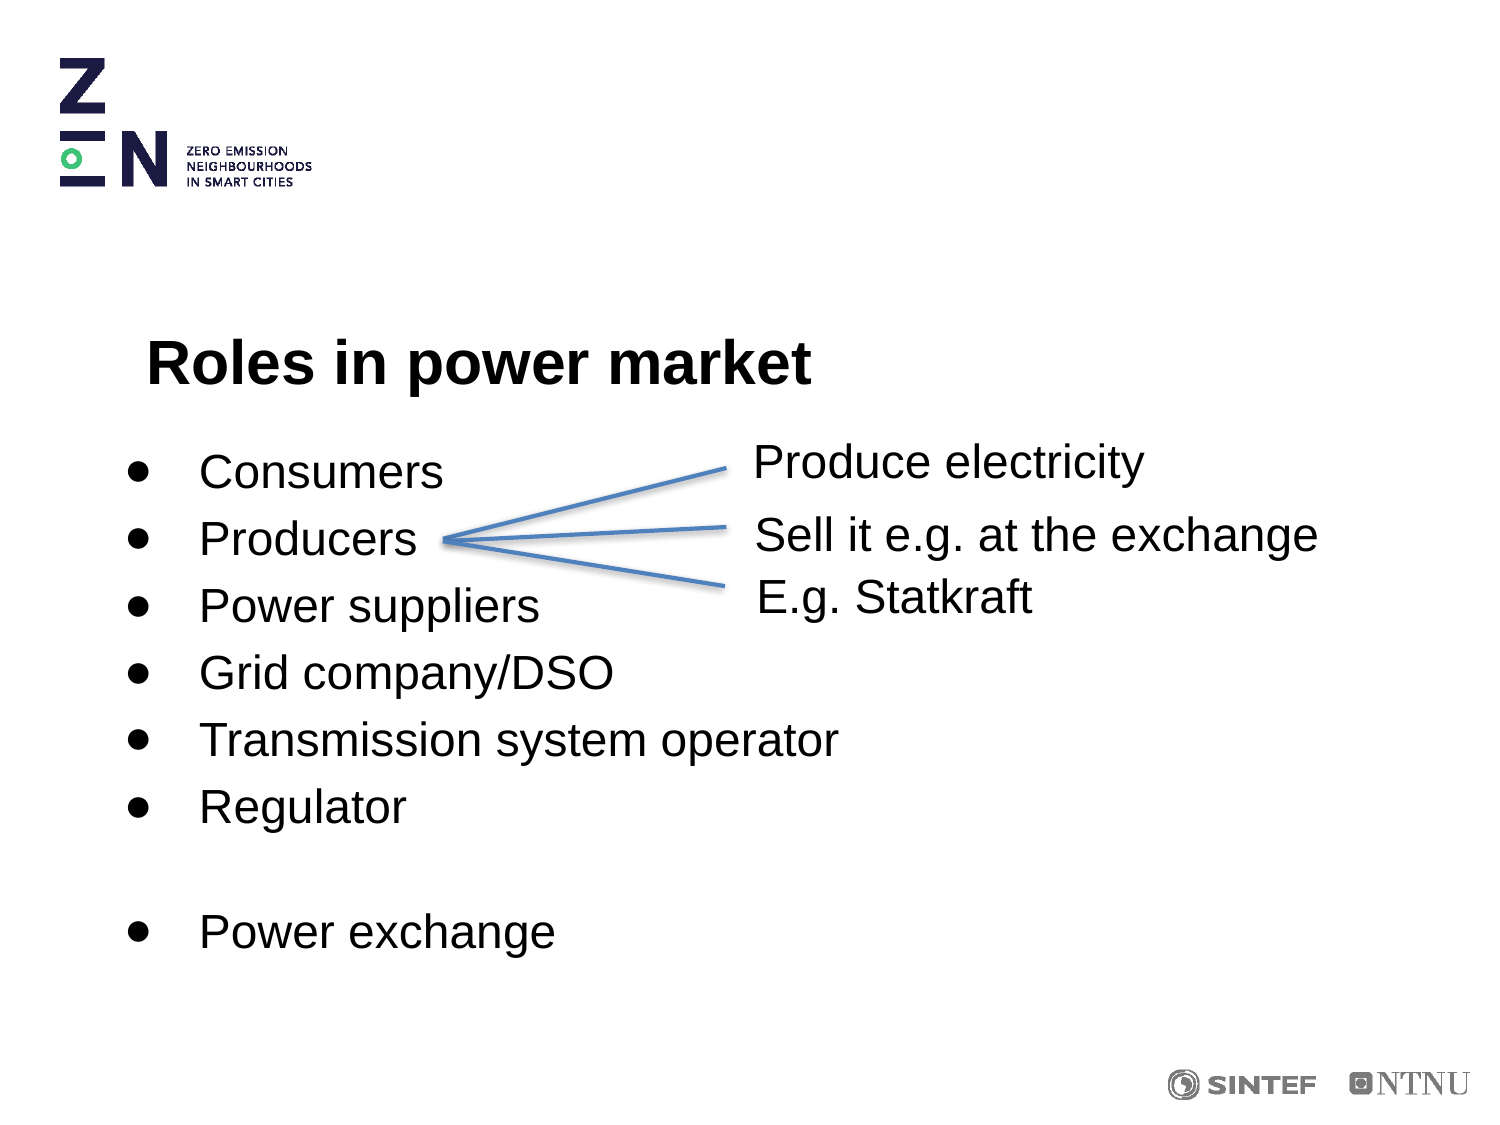

# Roles in power market

Consumers
Producers
Power suppliers
Grid company/DSO
Transmission system operator
Regulator
Power exchange

 Produce electricity
 Sell it e.g. at the exchange
 E.g. Statkraft